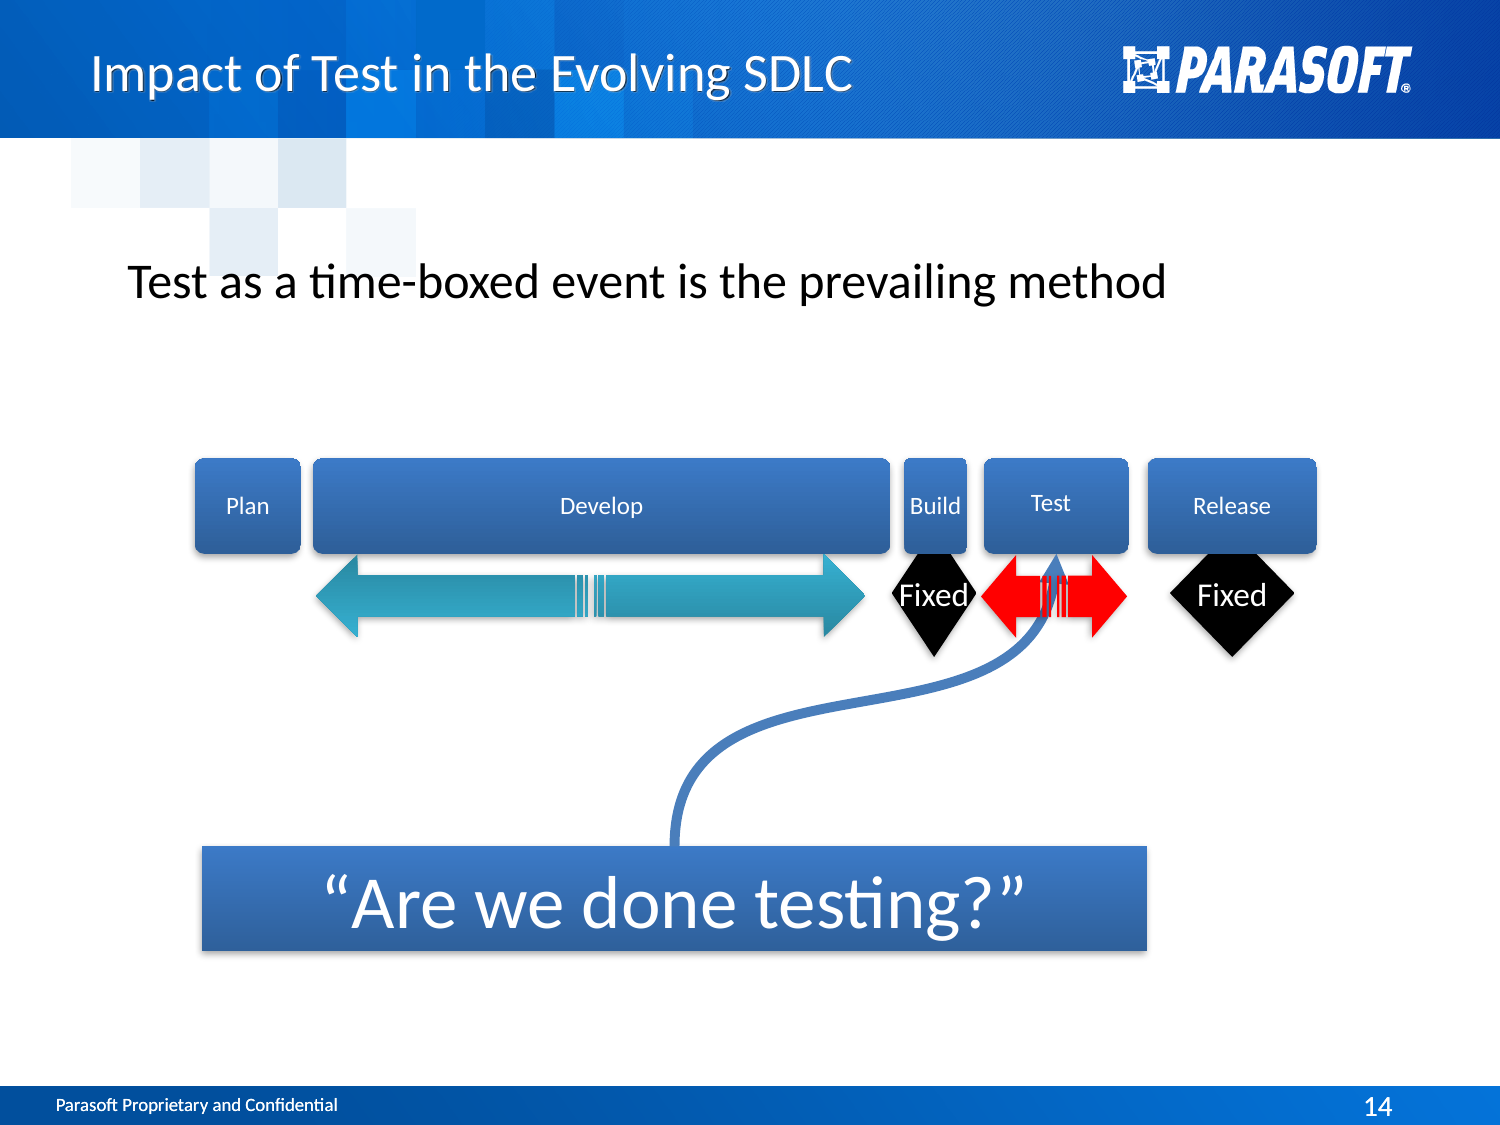

Impact of Test in the Evolving SDLC
Test as a time-boxed event is the prevailing method

Plan

Develop

Build
Test

Release
Fixed
Fixed

“Are we done testing?”